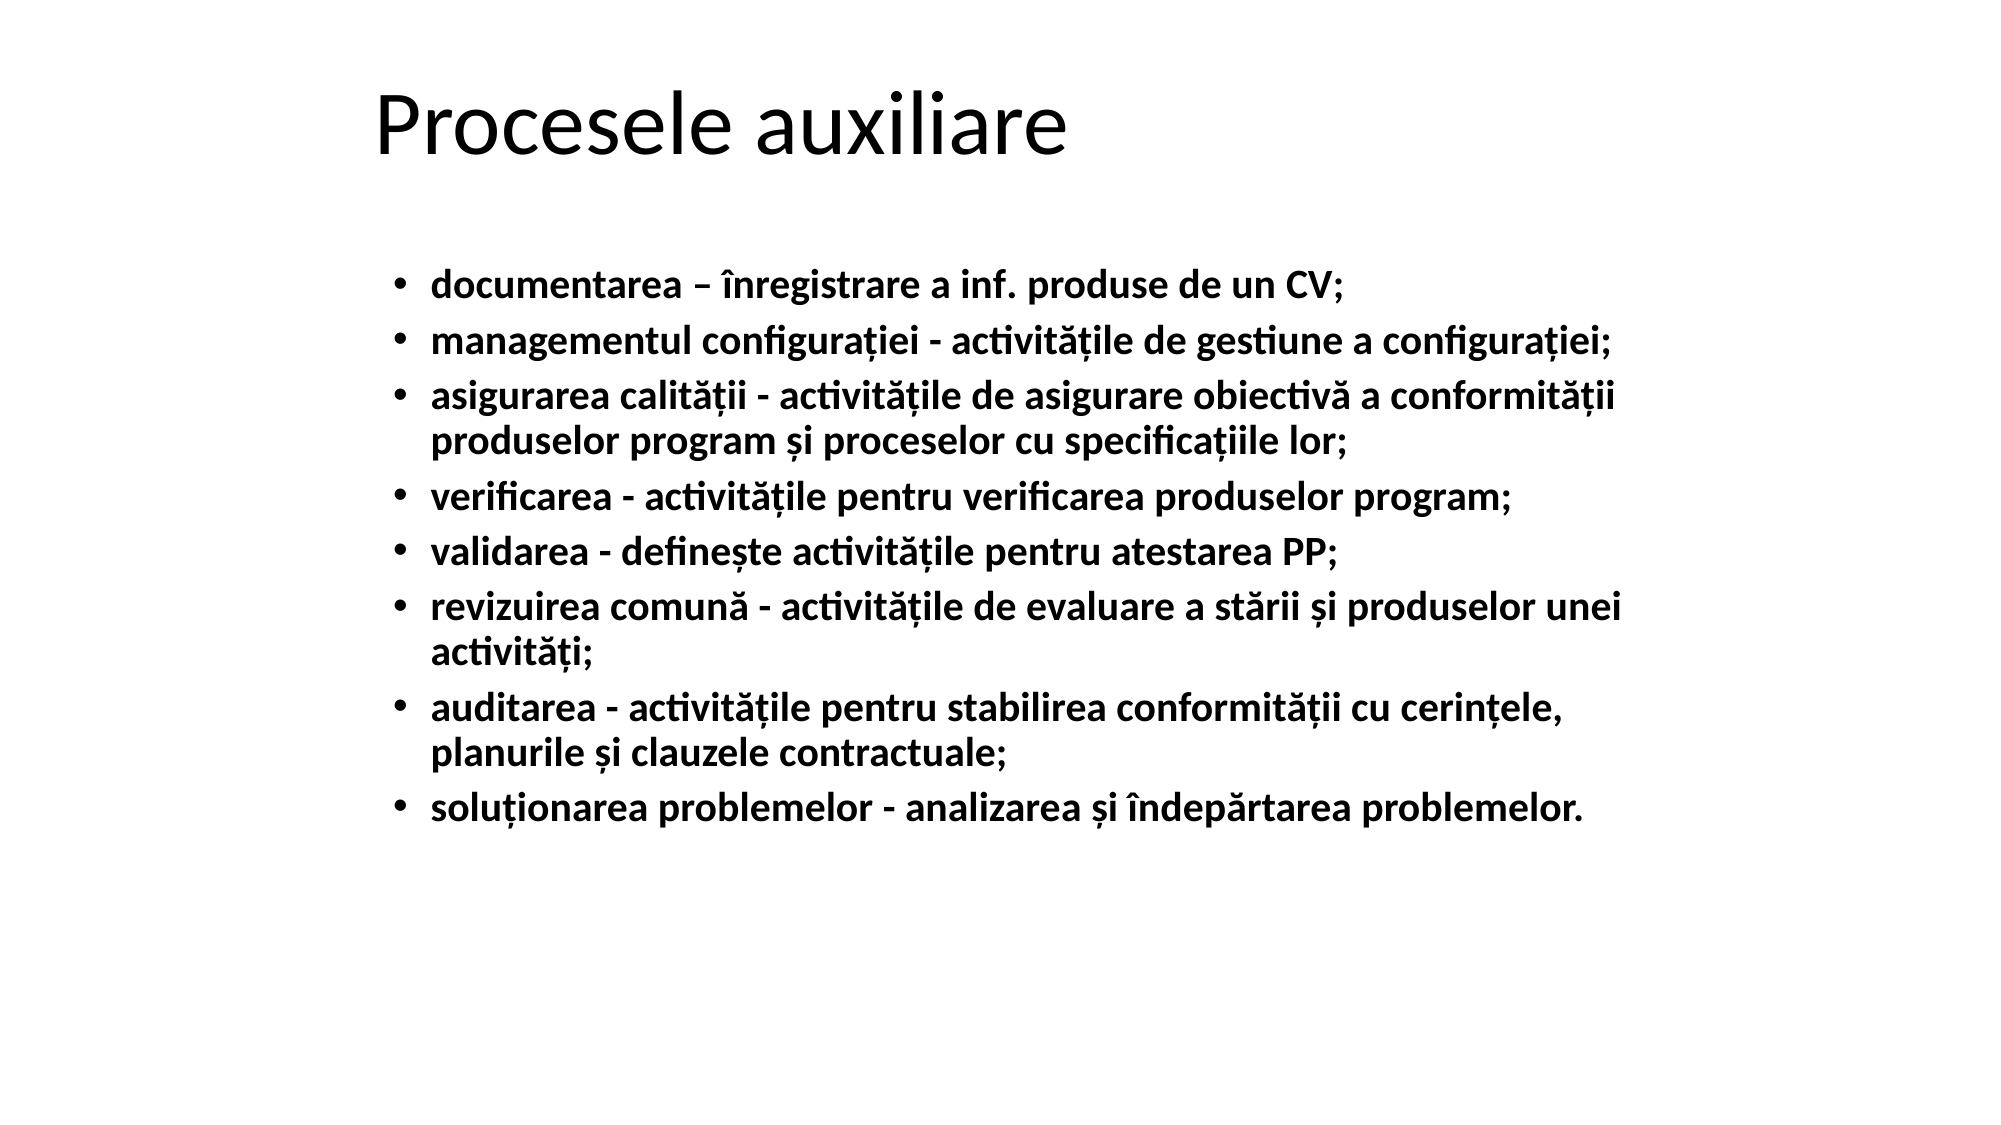

# Procesele auxiliare
documentarea – înregistrare a inf. produse de un CV;
managementul configurației - activitățile de gestiune a configurației;
asigurarea calității - activitățile de asigurare obiectivă a conformității produselor program și proceselor cu specificațiile lor;
verificarea - activitățile pentru verificarea produselor program;
validarea - defineşte activităţile pentru atestarea PP;
revizuirea comună - activităţile de evaluare a stării şi produselor unei activități;
auditarea - activităţile pentru stabilirea conformităţii cu cerinţele, planurile şi clauzele contractuale;
soluționarea problemelor - analizarea şi îndepărtarea problemelor.